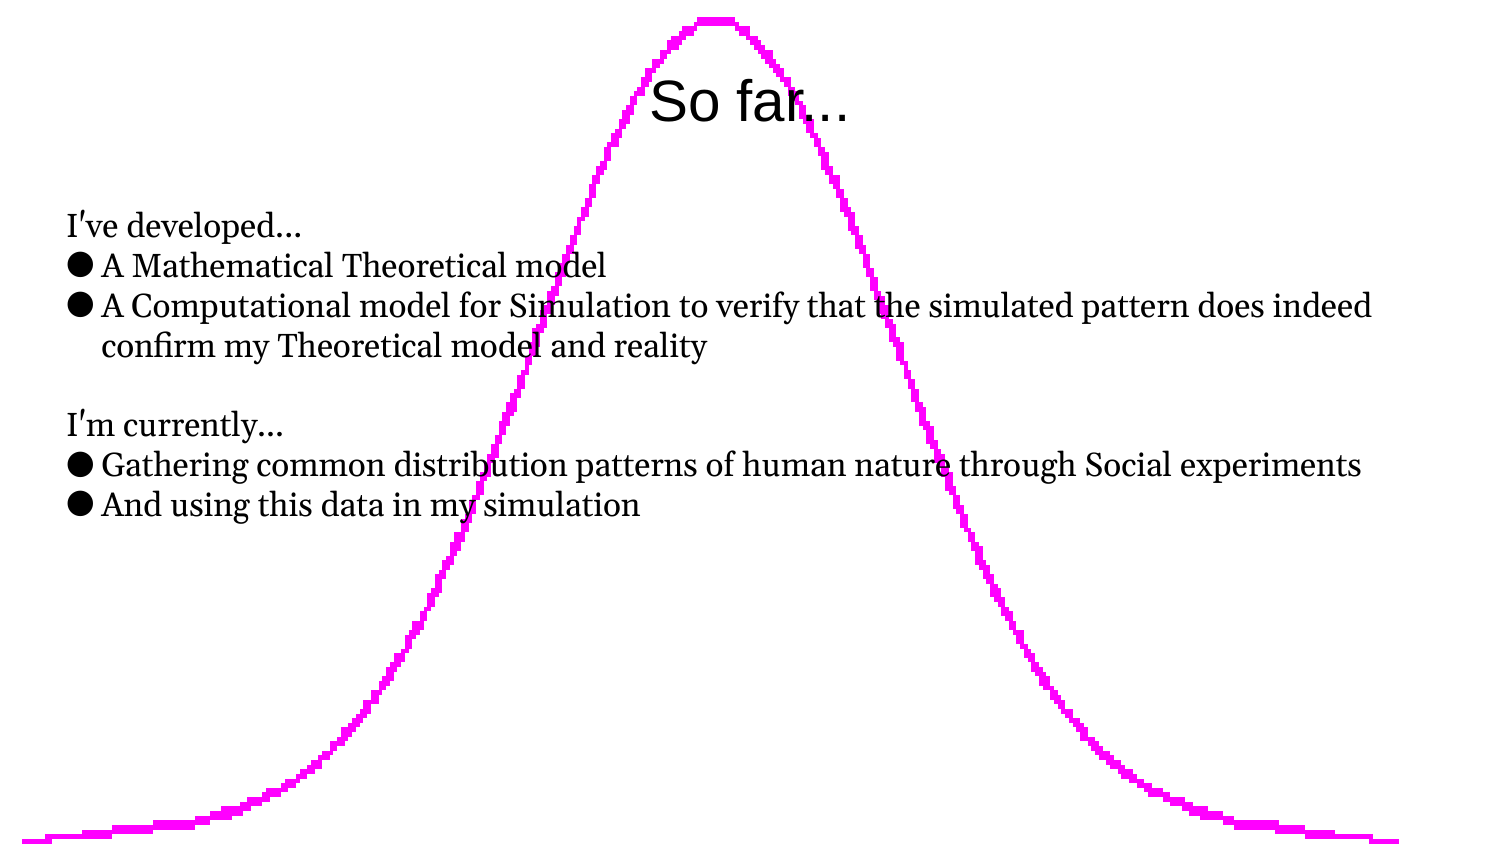

So far...
I've developed...
A Mathematical Theoretical model
A Computational model for Simulation to verify that the simulated pattern does indeed confirm my Theoretical model and reality

I'm currently...
Gathering common distribution patterns of human nature through Social experiments
And using this data in my simulation